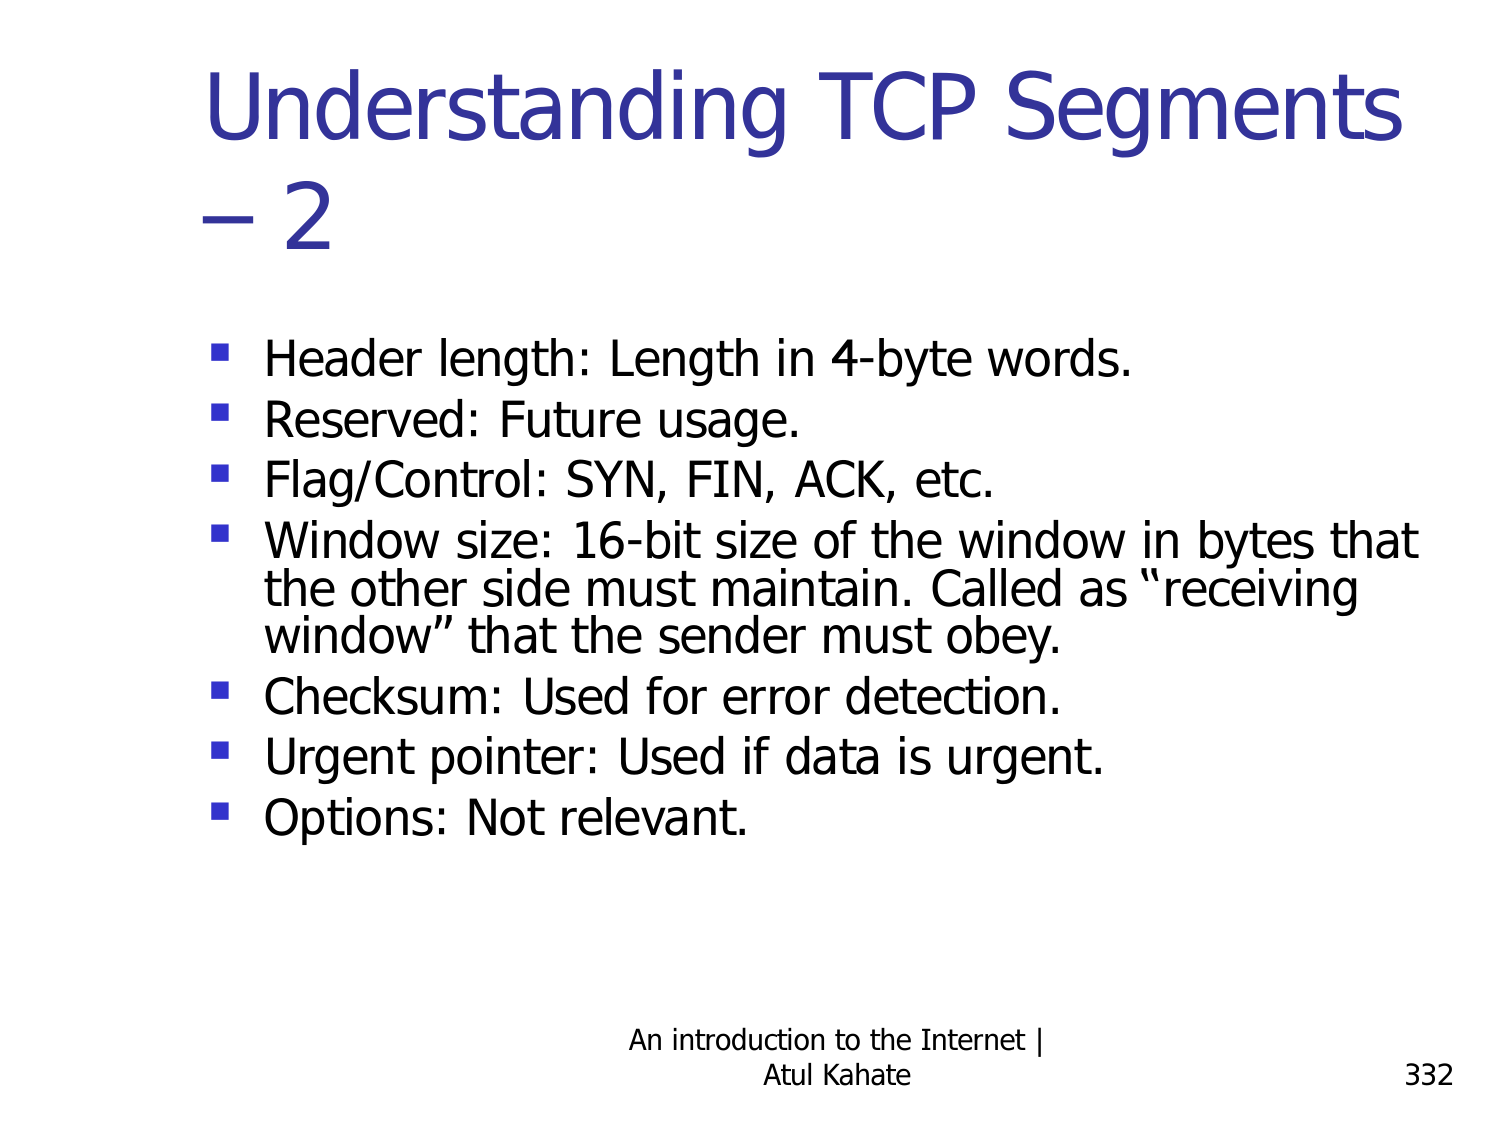

Understanding TCP Segments – 2
Header length: Length in 4-byte words.
Reserved: Future usage.
Flag/Control: SYN, FIN, ACK, etc.
Window size: 16-bit size of the window in bytes that the other side must maintain. Called as “receiving window” that the sender must obey.
Checksum: Used for error detection.
Urgent pointer: Used if data is urgent.
Options: Not relevant.
An introduction to the Internet | Atul Kahate
332